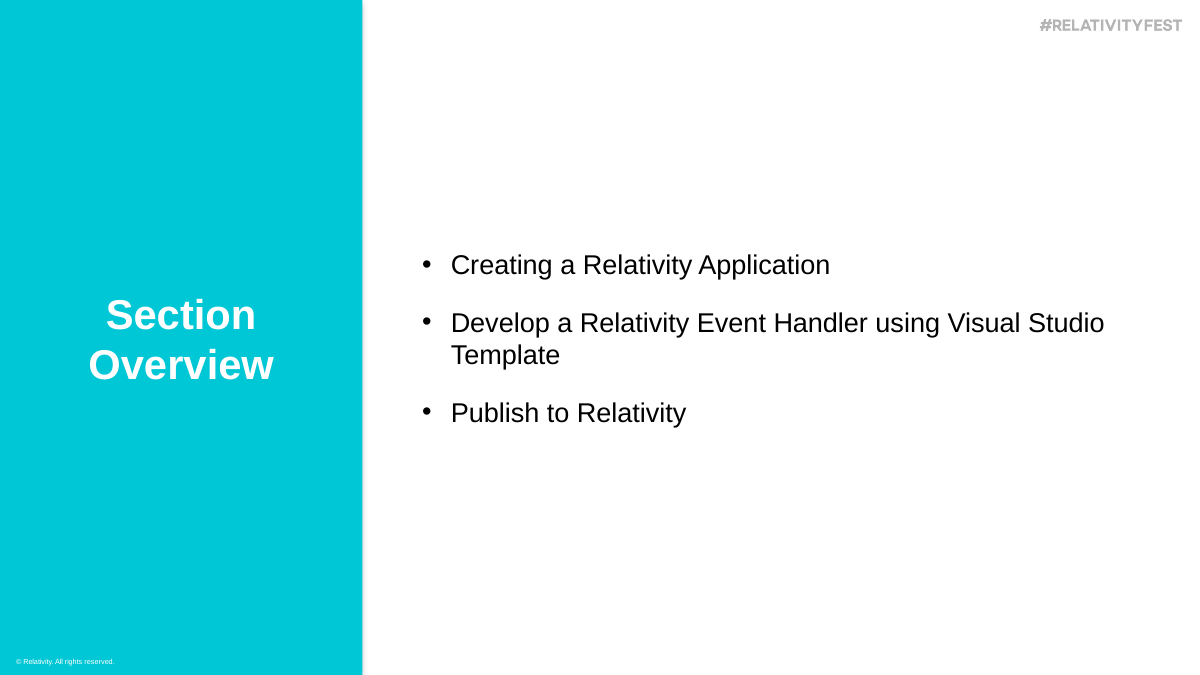

Creating a Relativity Application
Develop a Relativity Event Handler using Visual Studio Template
Publish to Relativity
Section Overview